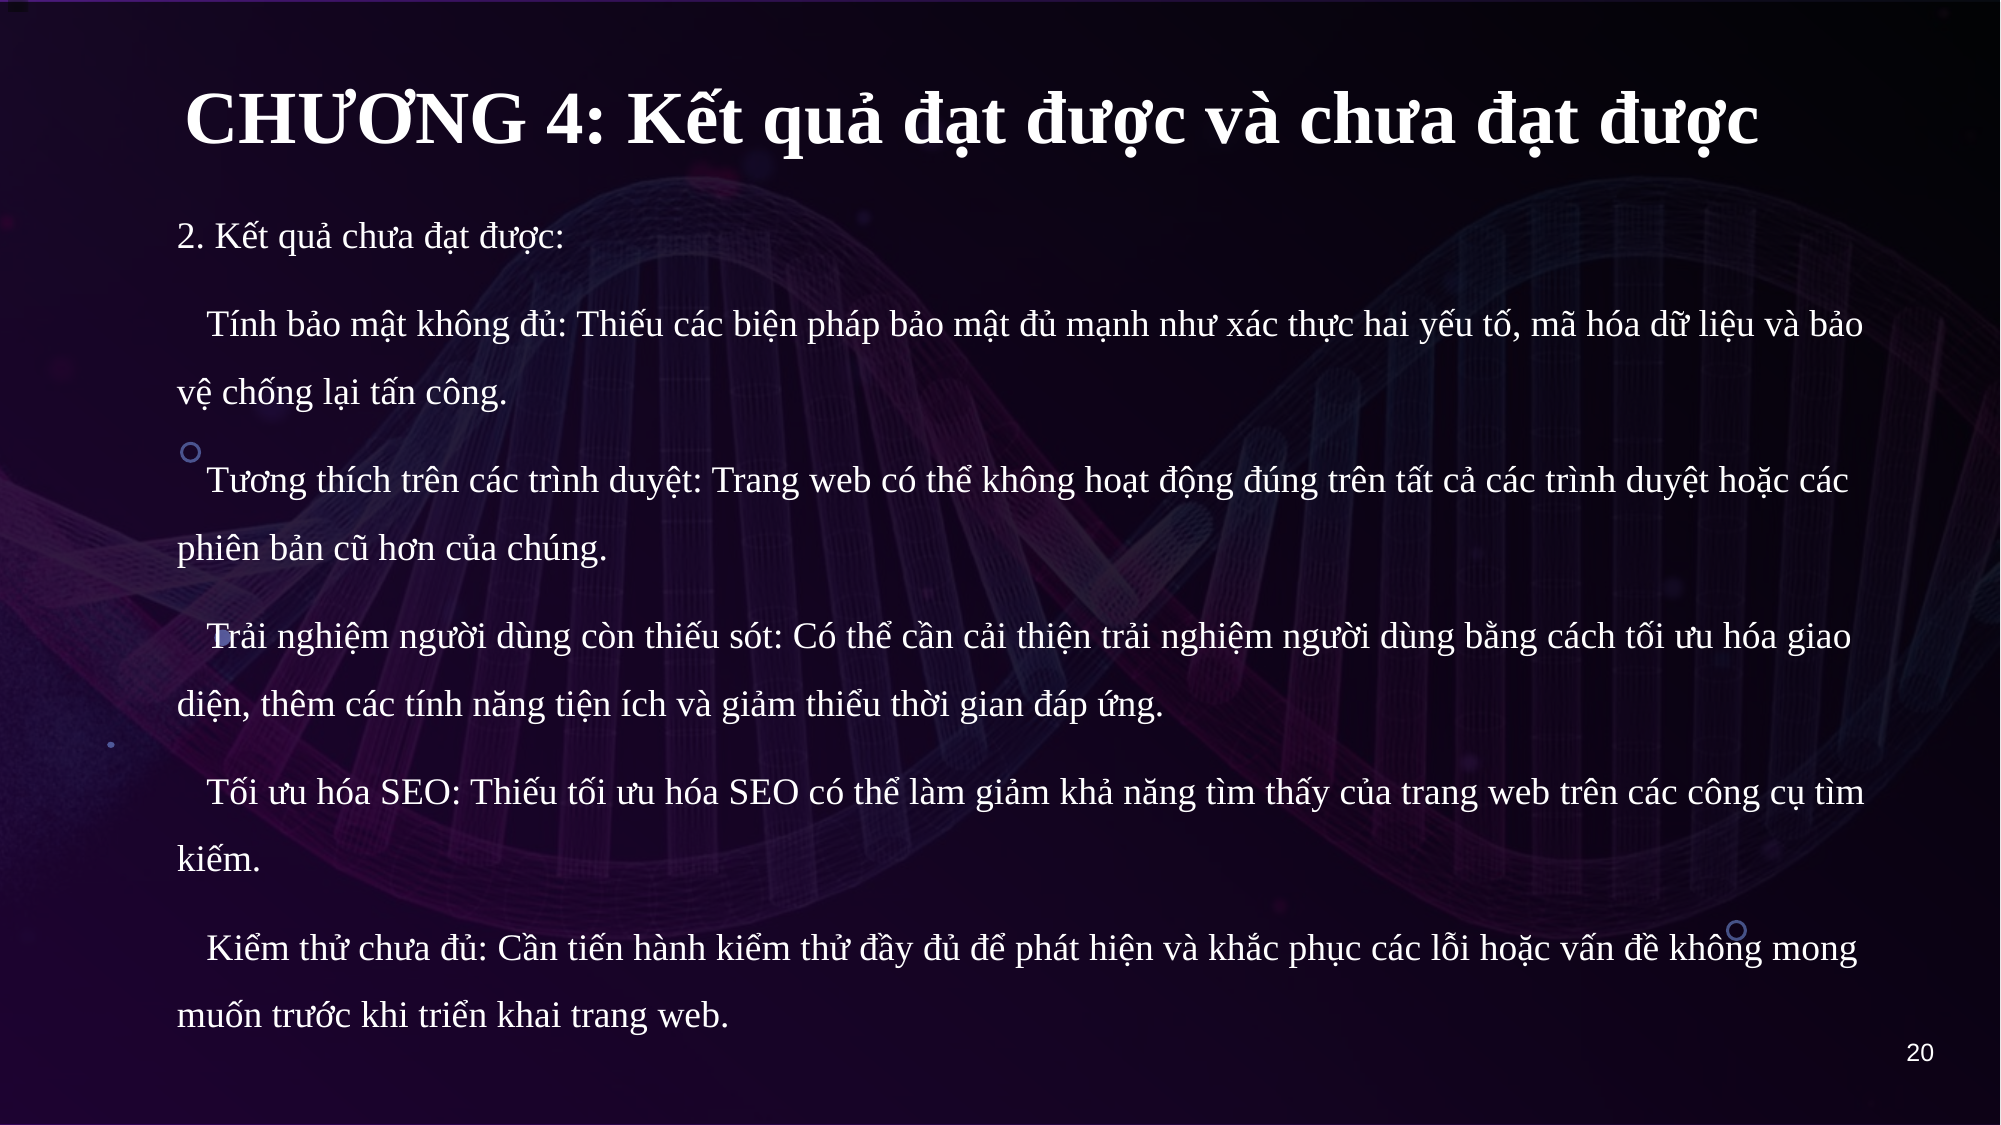

CHƯƠNG 4: Kết quả đạt được và chưa đạt được
2. Kết quả chưa đạt được:
Tính bảo mật không đủ: Thiếu các biện pháp bảo mật đủ mạnh như xác thực hai yếu tố, mã hóa dữ liệu và bảo vệ chống lại tấn công.
Tương thích trên các trình duyệt: Trang web có thể không hoạt động đúng trên tất cả các trình duyệt hoặc các phiên bản cũ hơn của chúng.
Trải nghiệm người dùng còn thiếu sót: Có thể cần cải thiện trải nghiệm người dùng bằng cách tối ưu hóa giao diện, thêm các tính năng tiện ích và giảm thiểu thời gian đáp ứng.
Tối ưu hóa SEO: Thiếu tối ưu hóa SEO có thể làm giảm khả năng tìm thấy của trang web trên các công cụ tìm kiếm.
Kiểm thử chưa đủ: Cần tiến hành kiểm thử đầy đủ để phát hiện và khắc phục các lỗi hoặc vấn đề không mong muốn trước khi triển khai trang web.
20